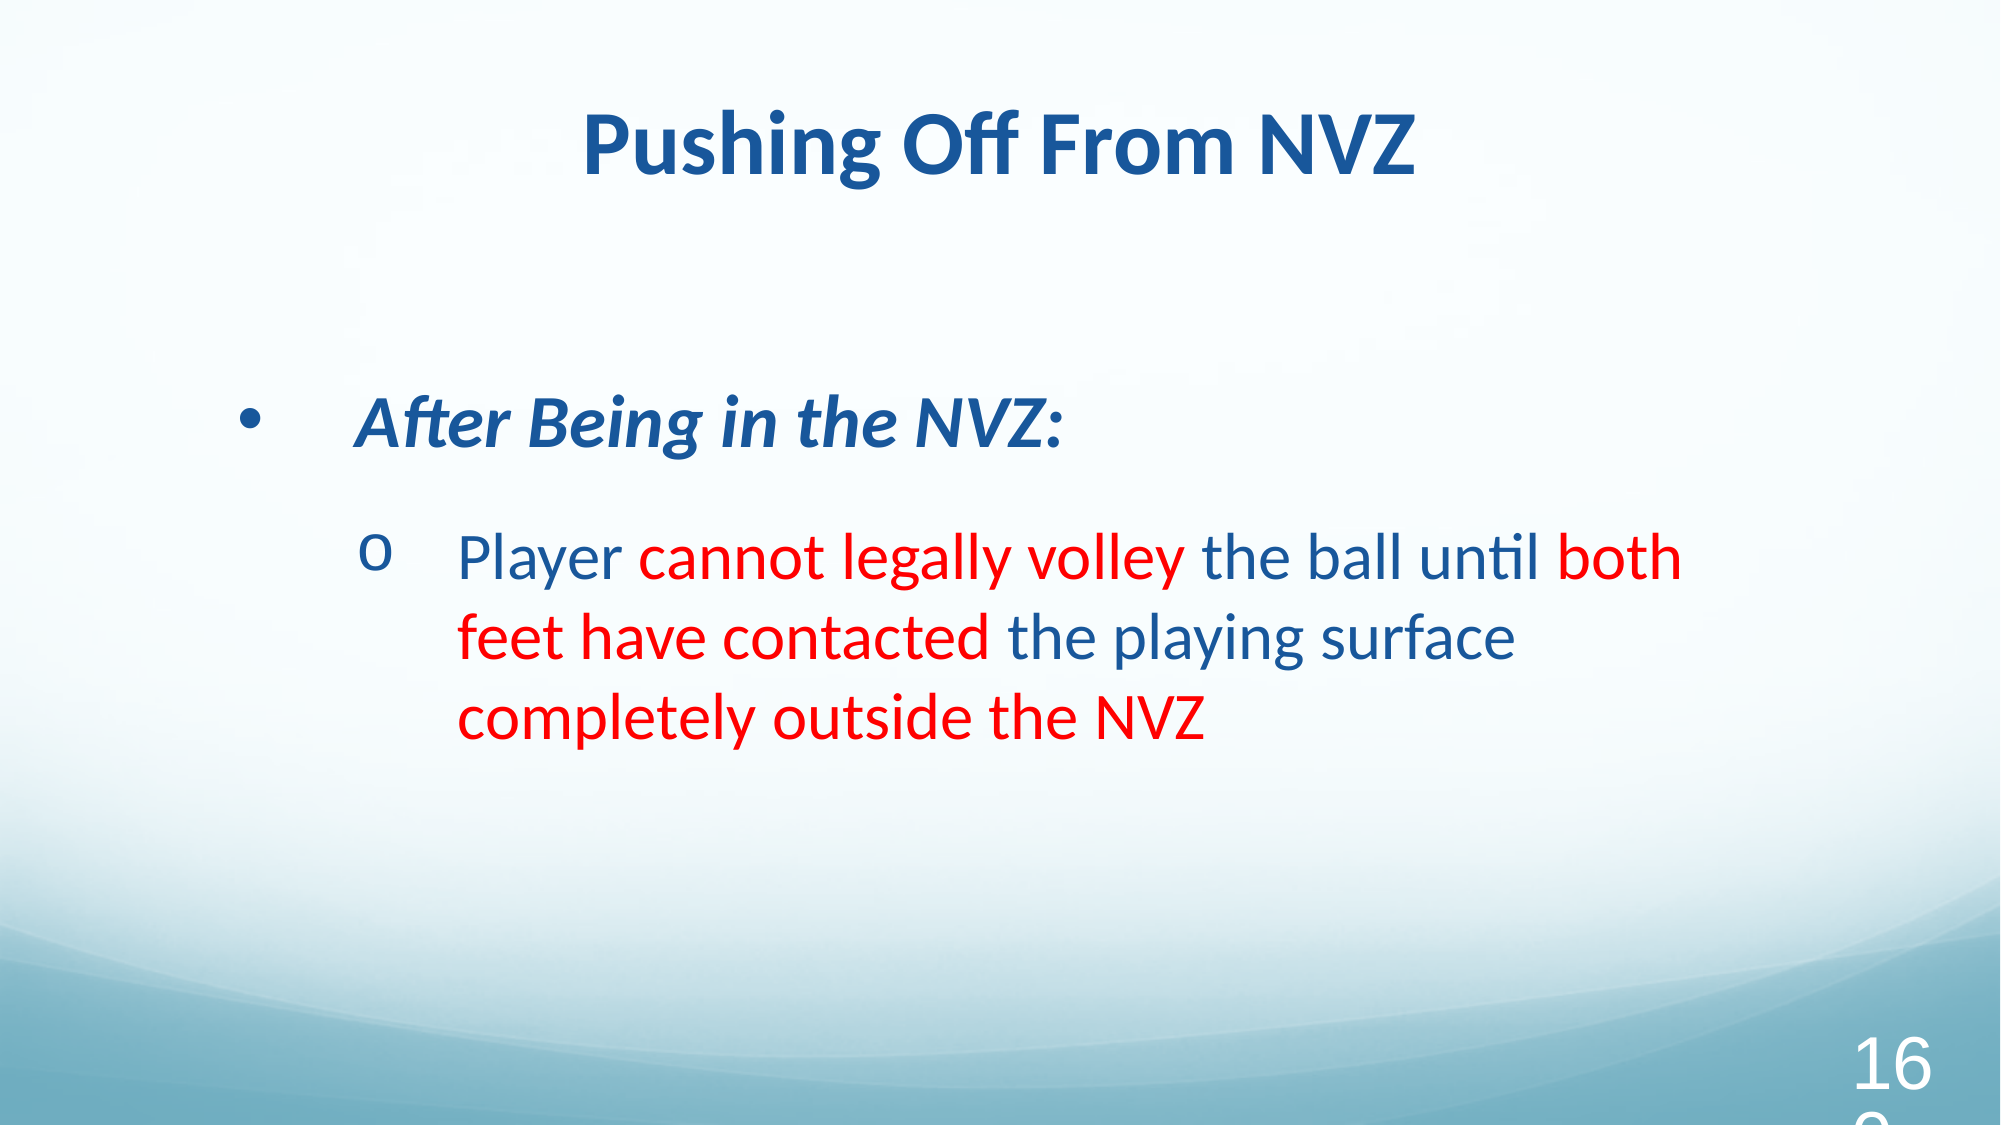

Pushing Off From NVZ

After Being in the NVZ:

Player cannot legally volley the ball until both feet have contacted the playing surface completely outside the NVZ
160